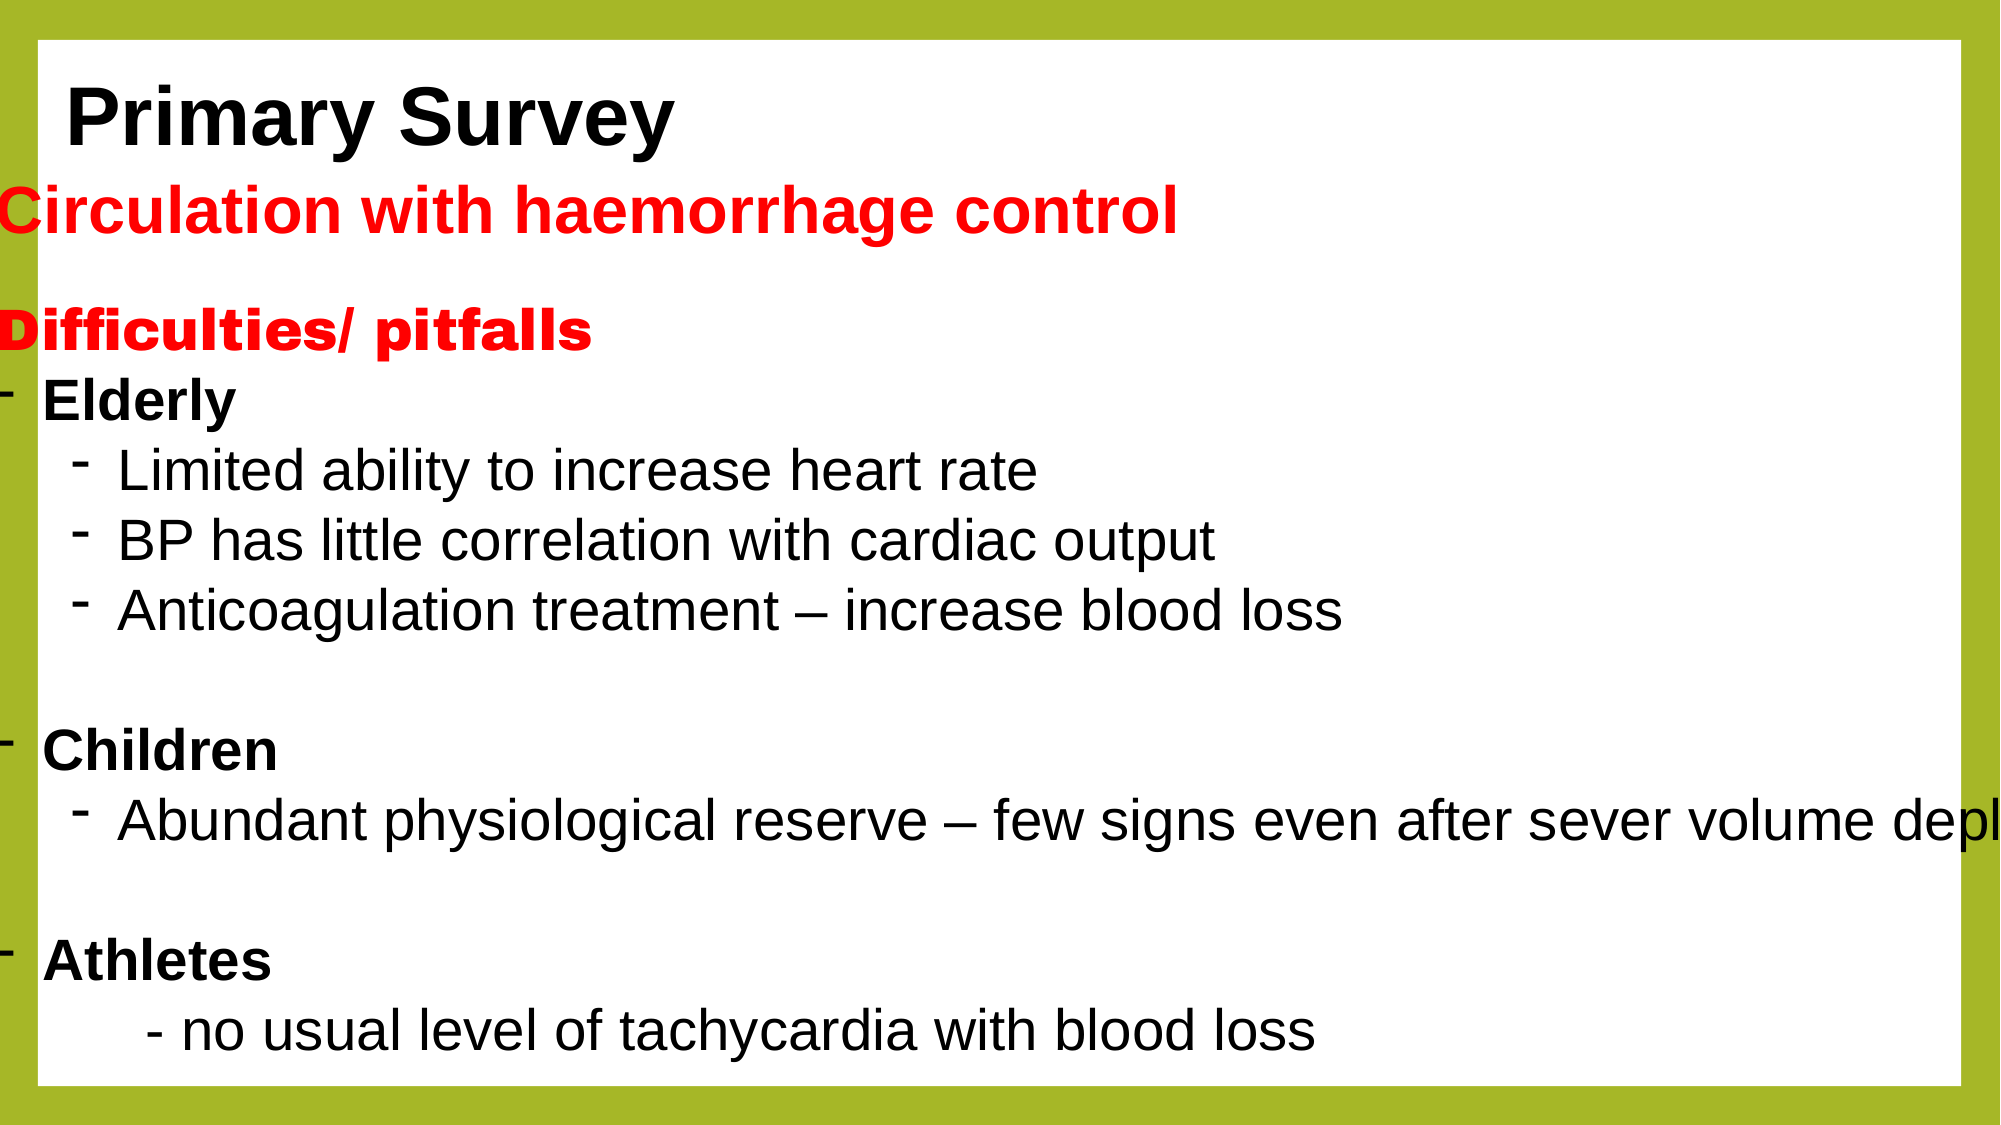

Primary Survey
Circulation with haemorrhage control

Difficulties/ pitfalls
Elderly
Limited ability to increase heart rate
BP has little correlation with cardiac output
Anticoagulation treatment – increase blood loss

Children
Abundant physiological reserve – few signs even after sever volume depletion

Athletes
	- no usual level of tachycardia with blood loss